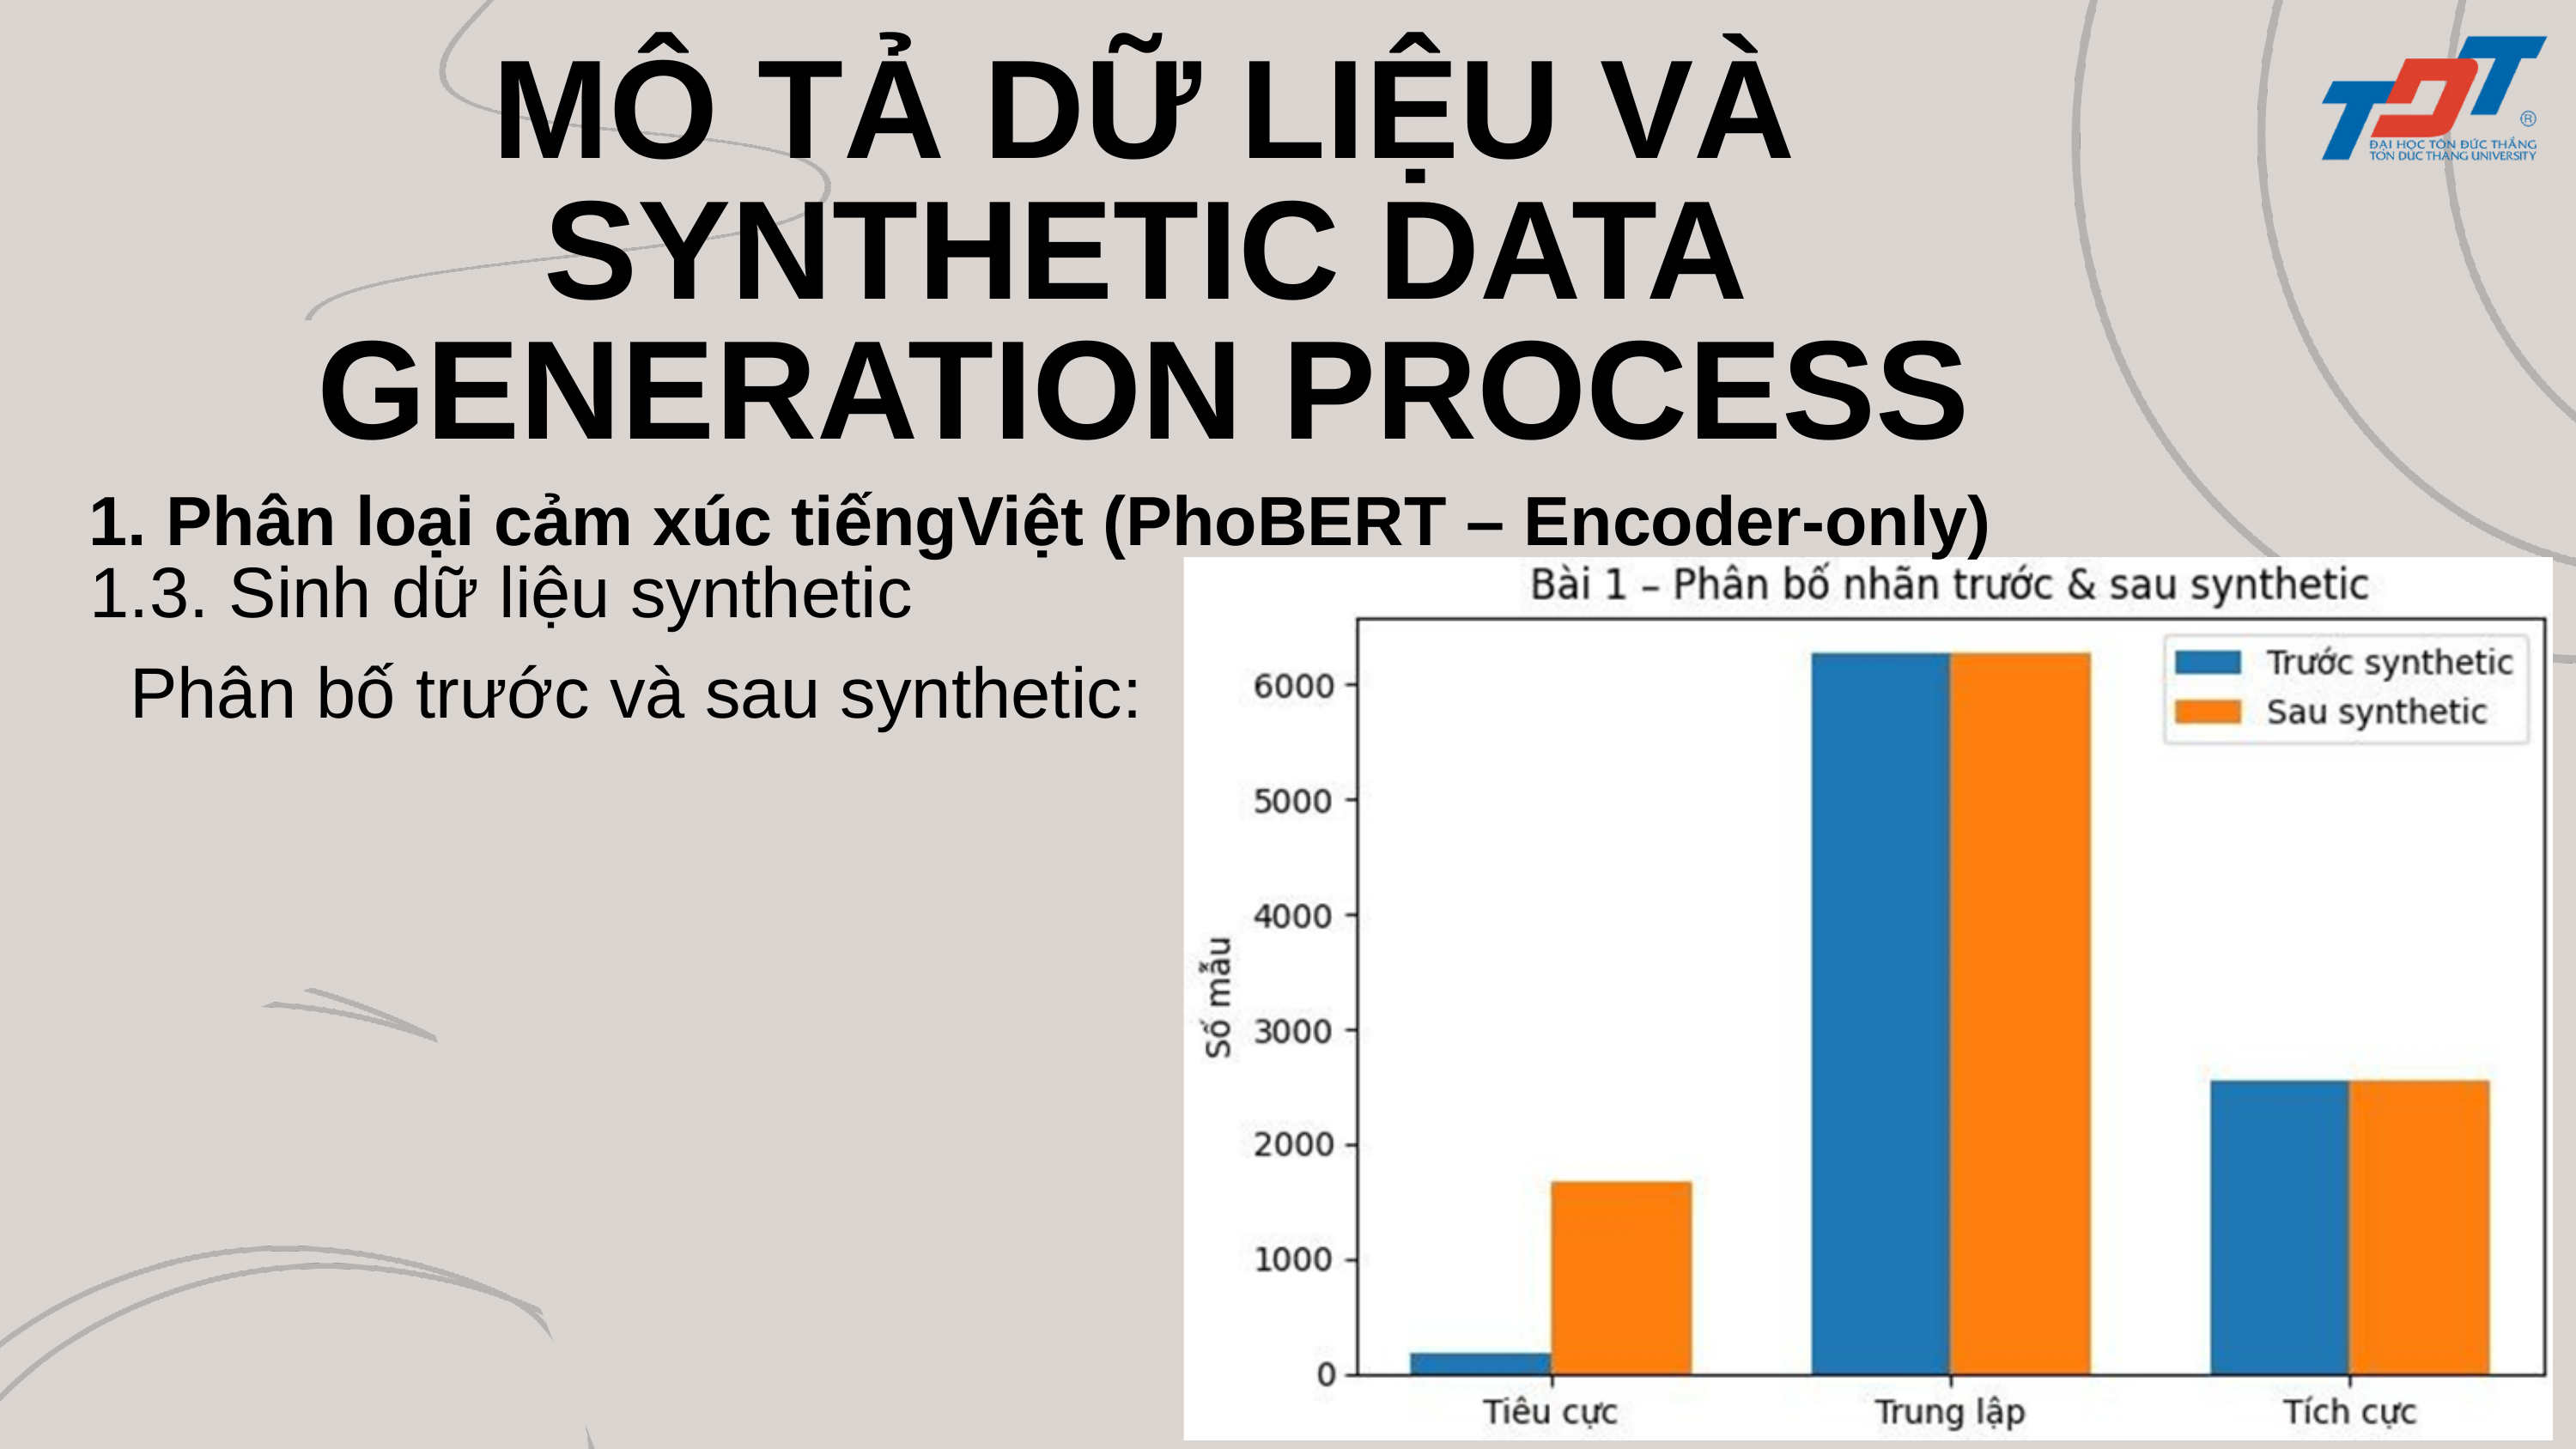

MÔ TẢ DỮ LIỆU VÀ SYNTHETIC DATA GENERATION PROCESS
1. Phân loại cảm xúc tiếngViệt (PhoBERT – Encoder-only)

1.3. Sinh dữ liệu synthetic
  Phân bố trước và sau synthetic: